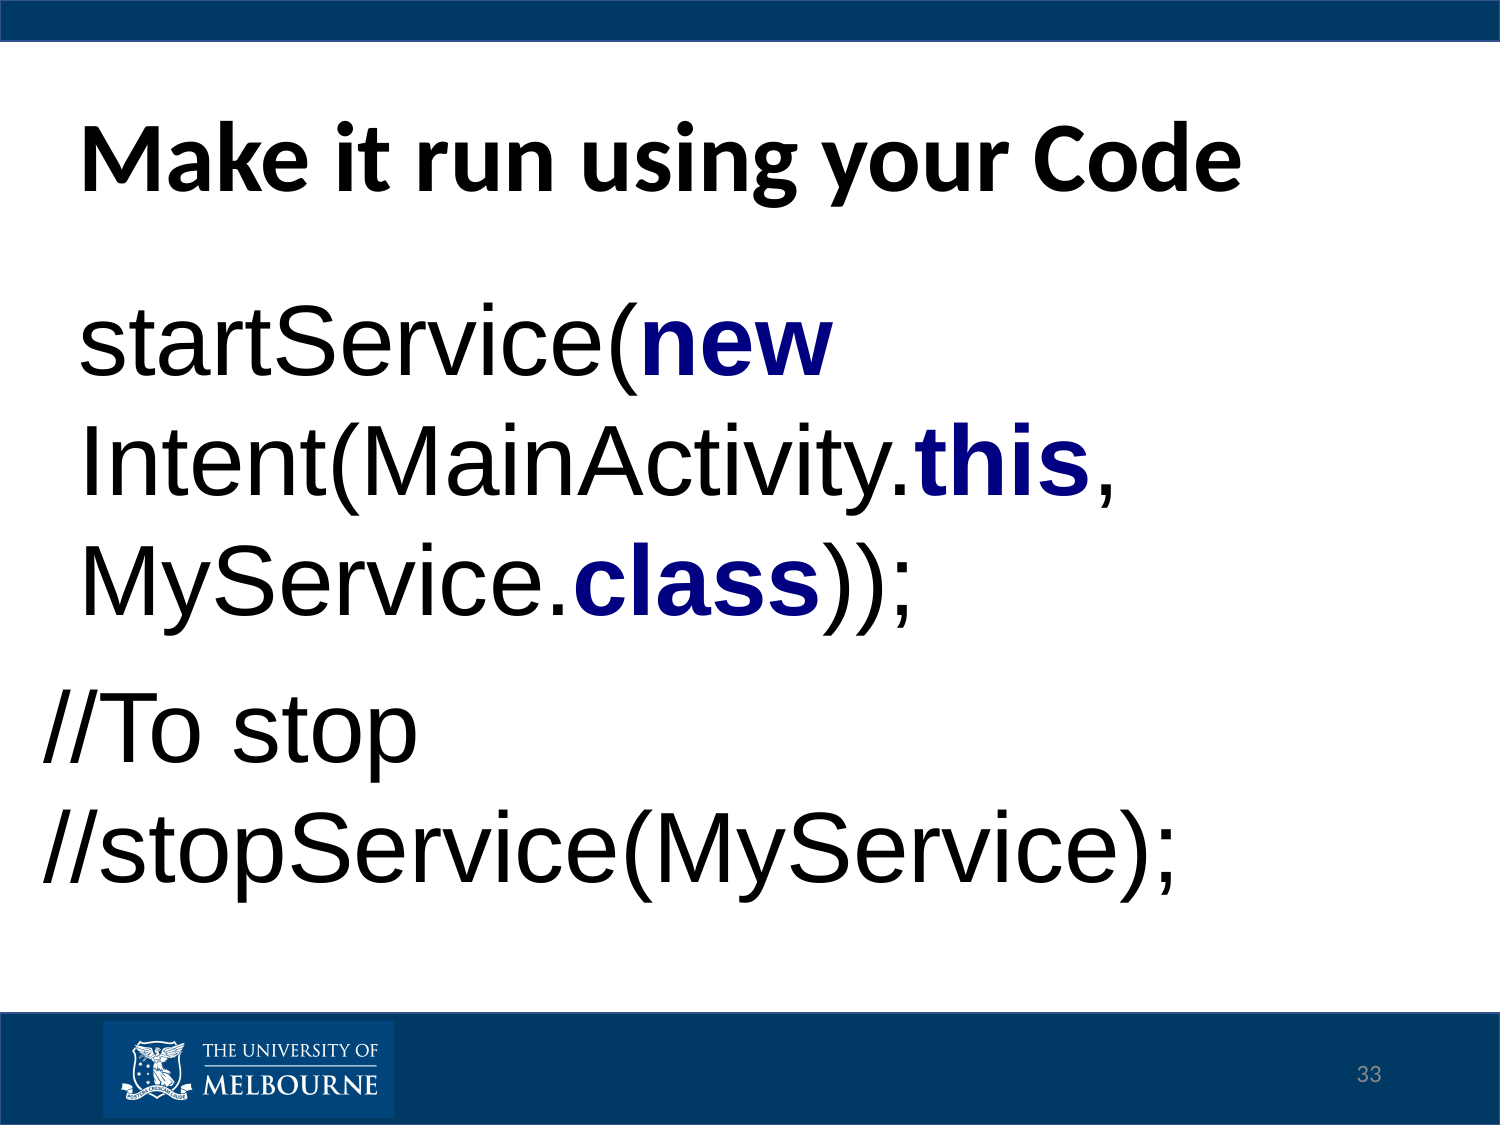

# Make it run using your Code
startService(new Intent(MainActivity.this, MyService.class));
//To stop
//stopService(MyService);
33